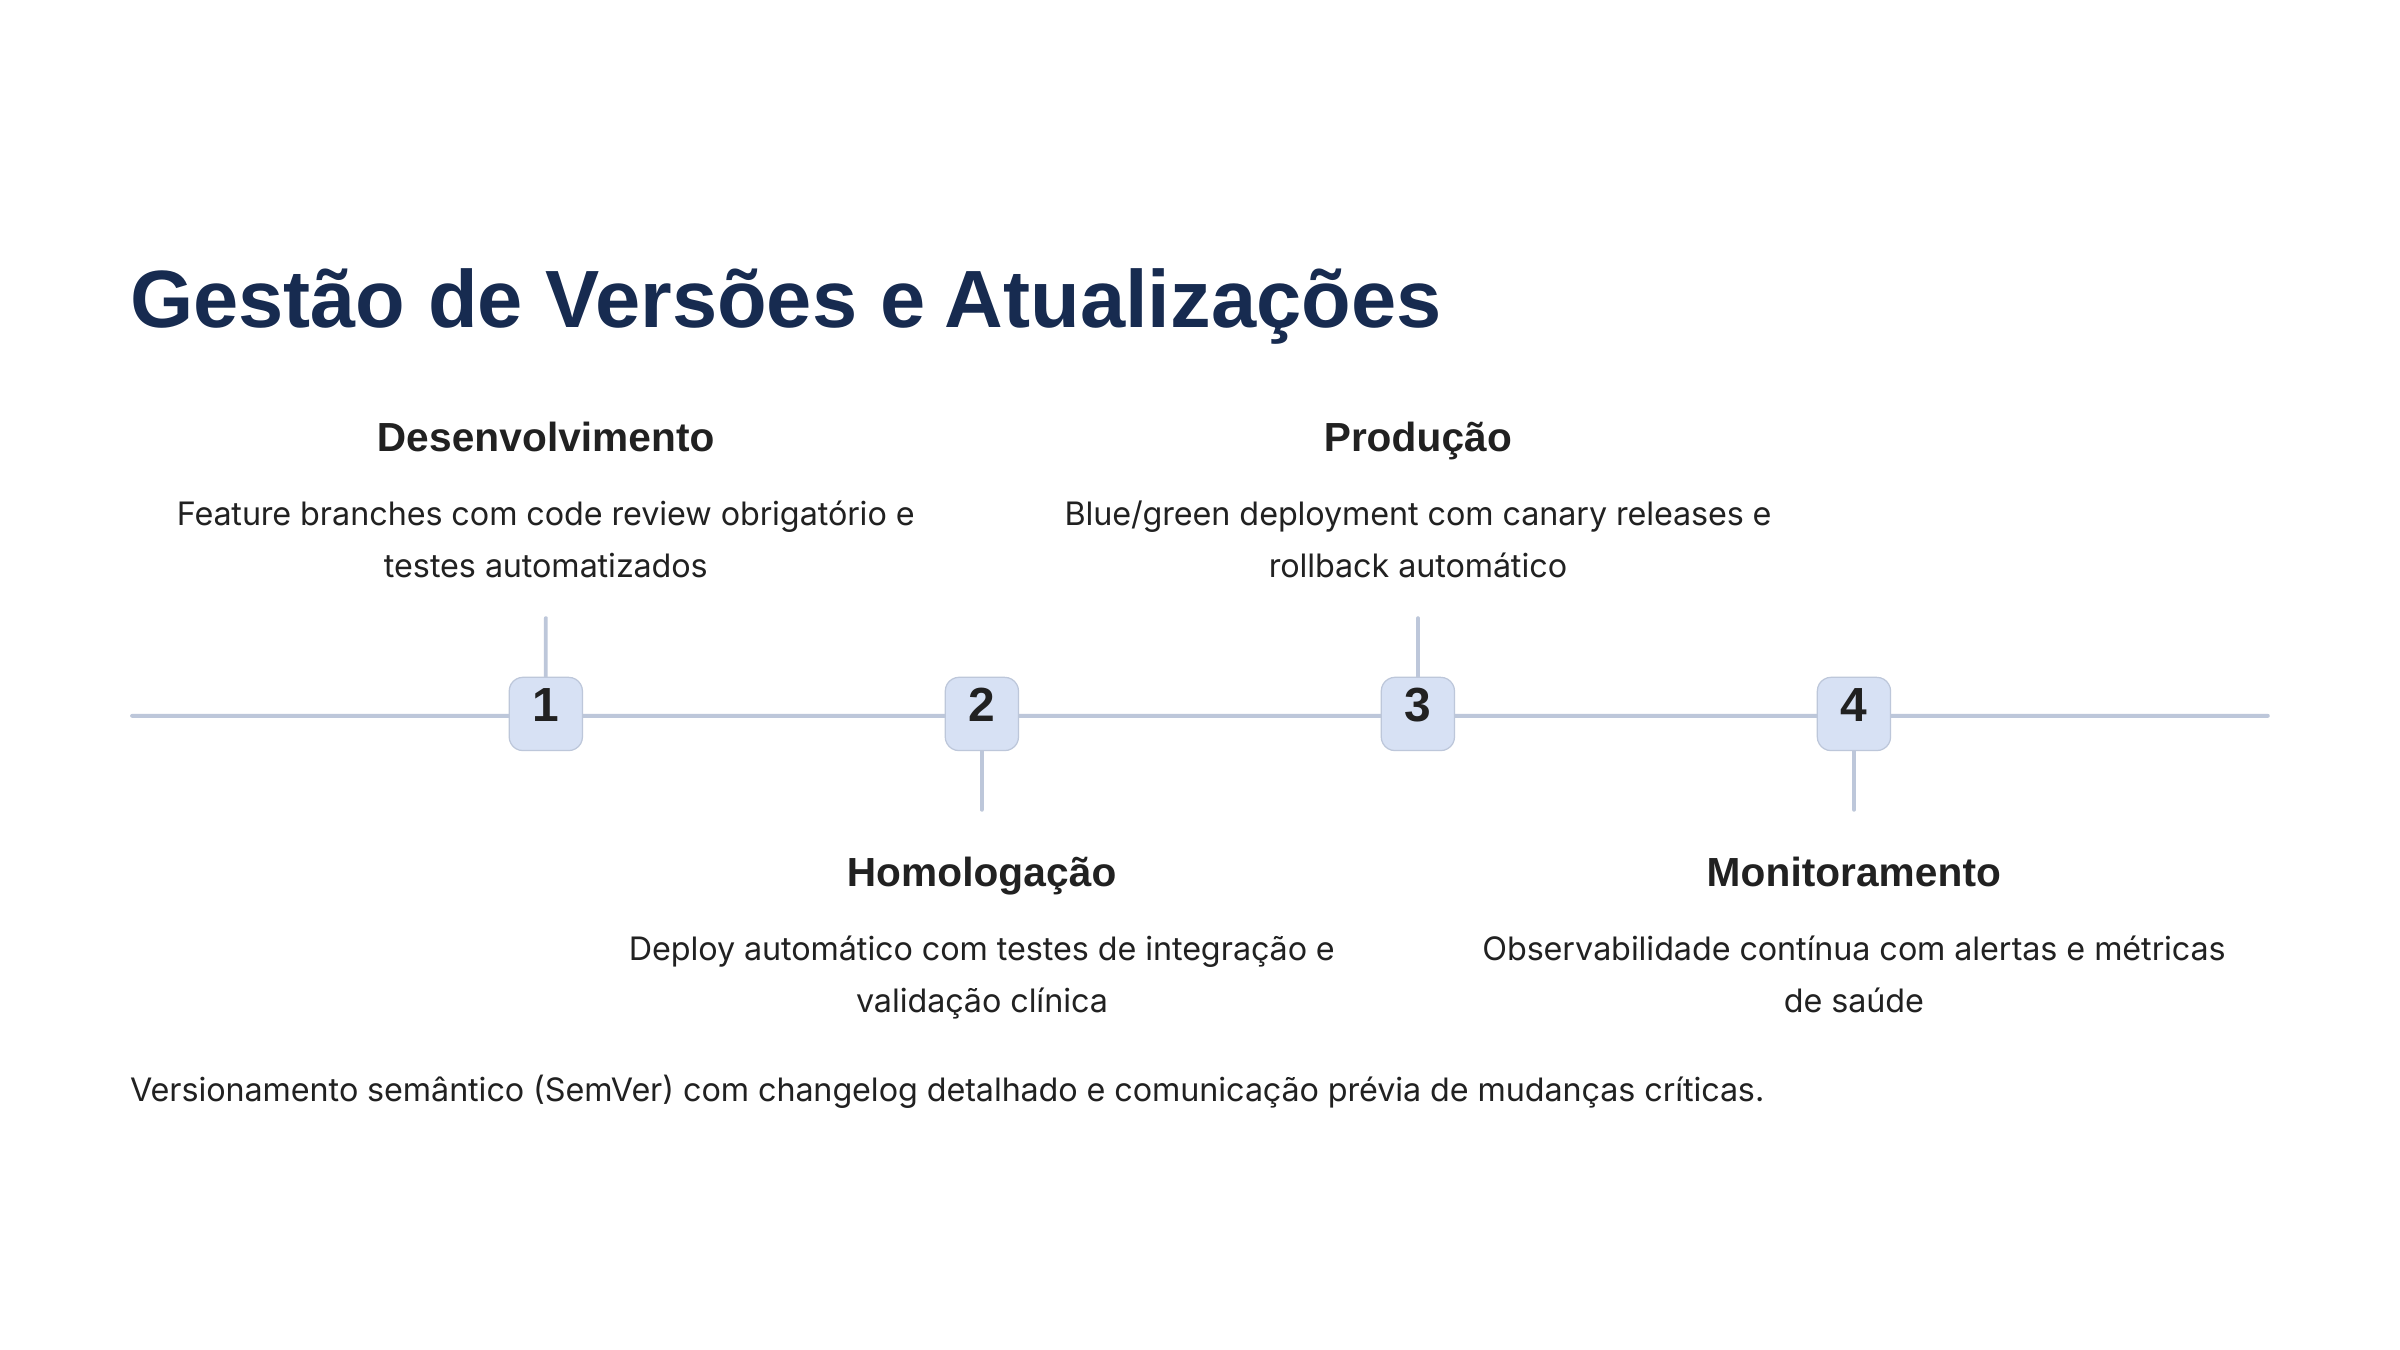

Gestão de Versões e Atualizações
Desenvolvimento
Produção
Feature branches com code review obrigatório e testes automatizados
Blue/green deployment com canary releases e rollback automático

1
2
3
4

Homologação
Monitoramento
Deploy automático com testes de integração e validação clínica
Observabilidade contínua com alertas e métricas de saúde
Versionamento semântico (SemVer) com changelog detalhado e comunicação prévia de mudanças críticas.